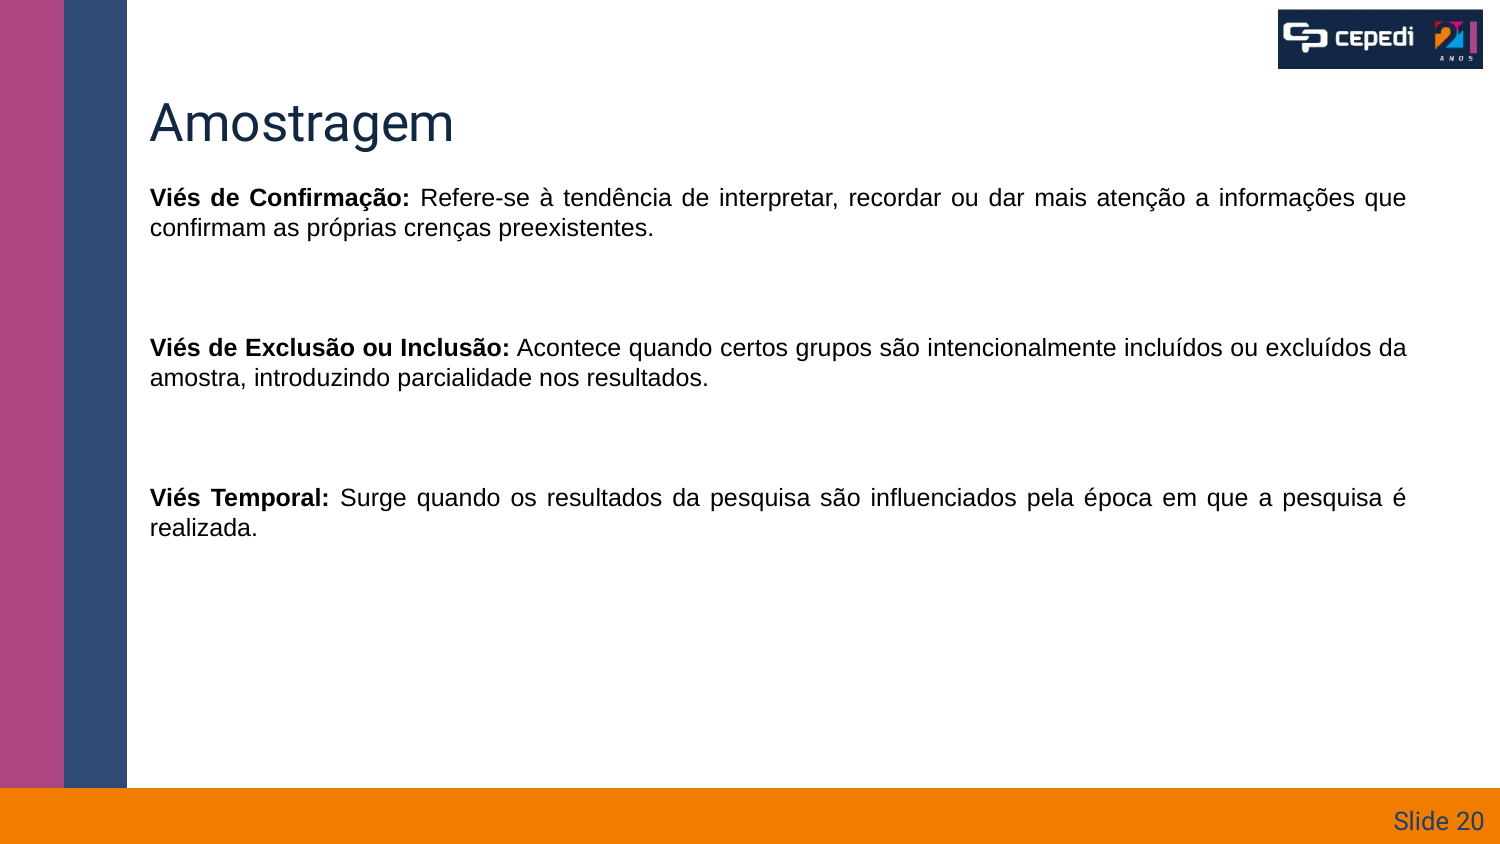

# Amostragem
Viés de Confirmação: Refere-se à tendência de interpretar, recordar ou dar mais atenção a informações que confirmam as próprias crenças preexistentes.

Viés de Exclusão ou Inclusão: Acontece quando certos grupos são intencionalmente incluídos ou excluídos da amostra, introduzindo parcialidade nos resultados.

Viés Temporal: Surge quando os resultados da pesquisa são influenciados pela época em que a pesquisa é realizada.

Slide 20